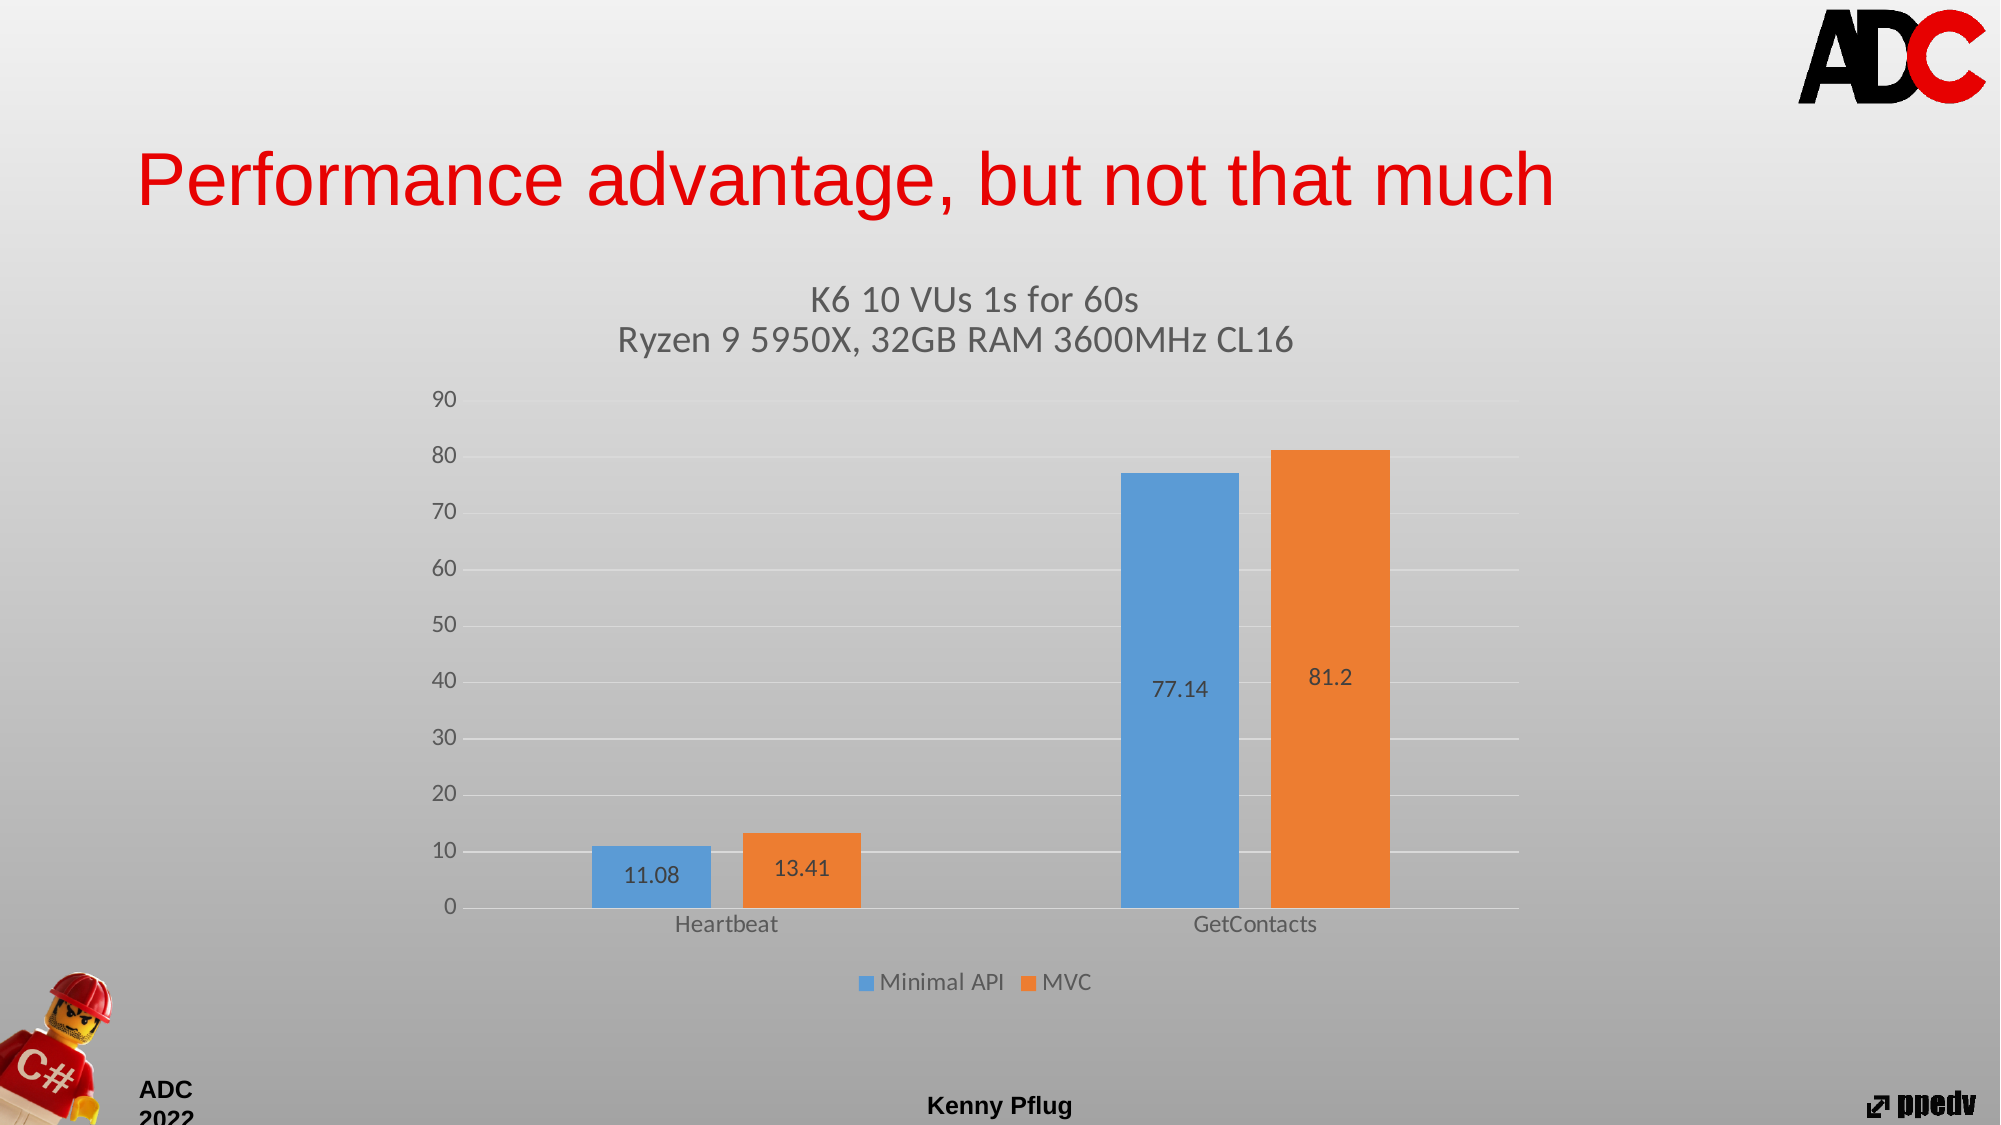

Performance advantage, but not that much

### Chart: K6 10 VUs 1s for 60s Ryzen 9 5950X, 32GB RAM 3600MHz CL16

| Category | Minimal API | MVC |
|---|---|---|
| Heartbeat | 11.08 | 13.41 |
| GetContacts | 77.14 | 81.2 |